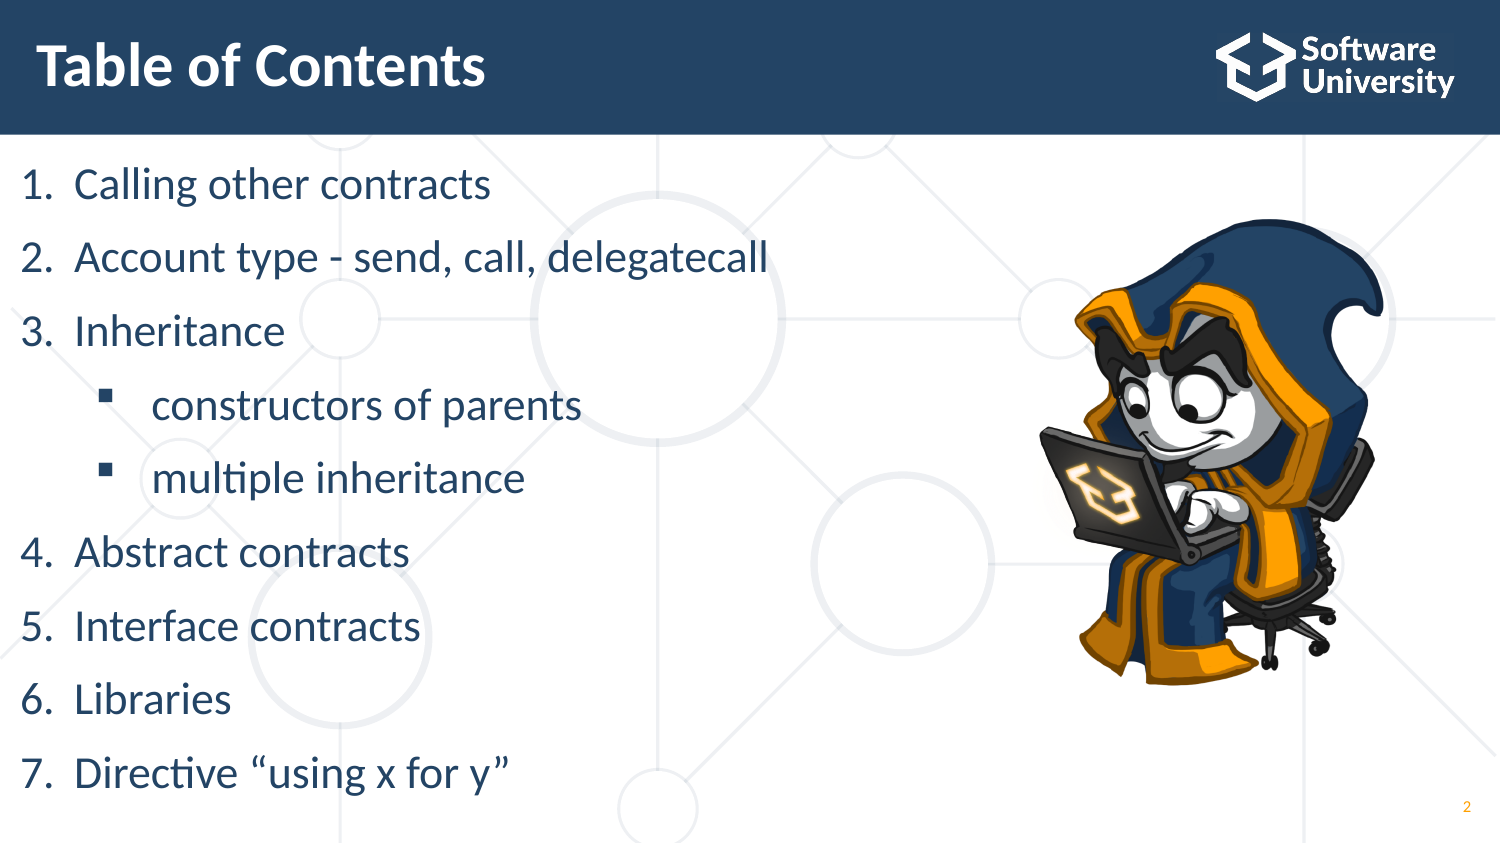

# Table of Contents
Calling other contracts
Account type - send, call, delegatecall
Inheritance
constructors of parents
multiple inheritance
Abstract contracts
Interface contracts
Libraries
Directive “using x for y”

2